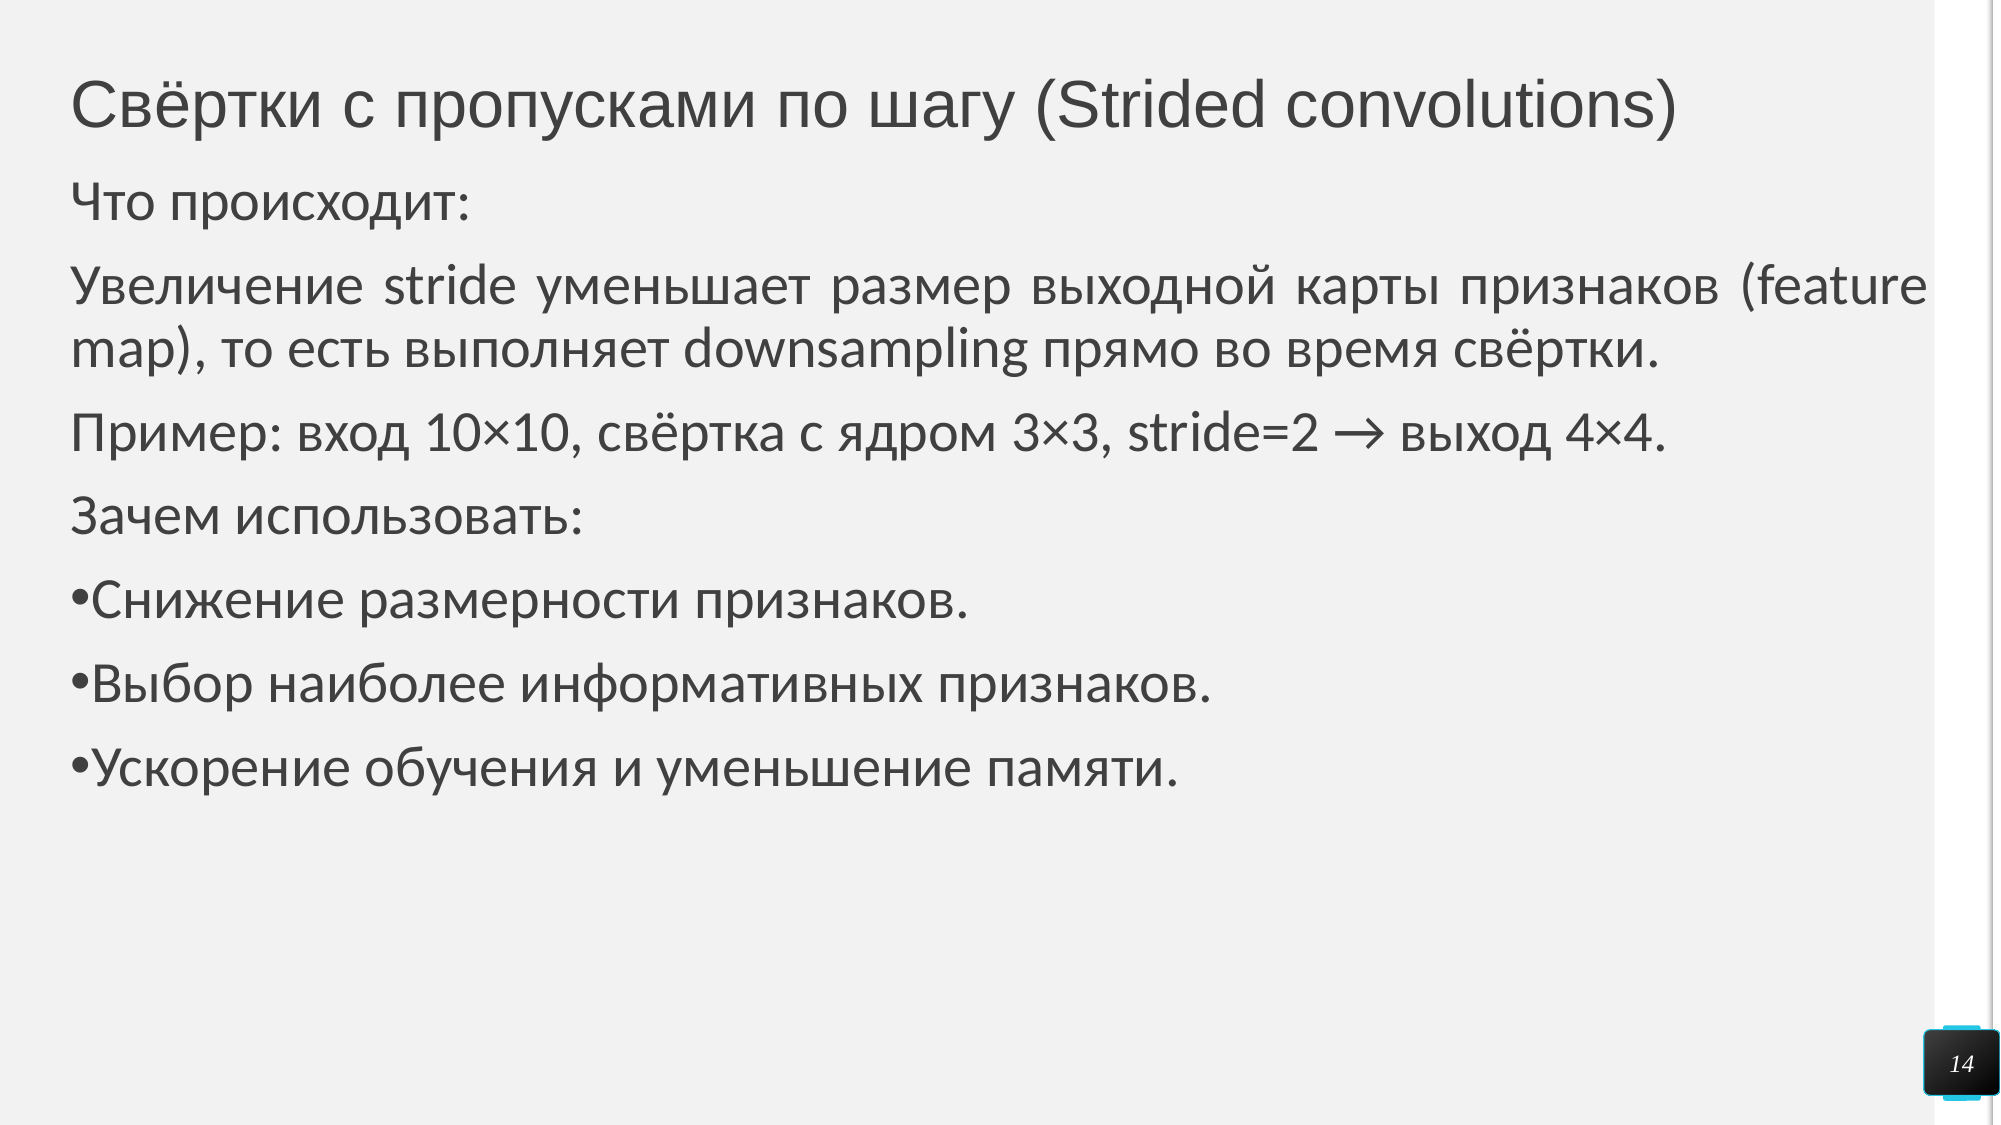

# Свёртки с пропусками по шагу (Strided convolutions)
Что происходит:
Увеличение stride уменьшает размер выходной карты признаков (feature map), то есть выполняет downsampling прямо во время свёртки.
Пример: вход 10×10, свёртка с ядром 3×3, stride=2 → выход 4×4.
Зачем использовать:
Снижение размерности признаков.
Выбор наиболее информативных признаков.
Ускорение обучения и уменьшение памяти.
14